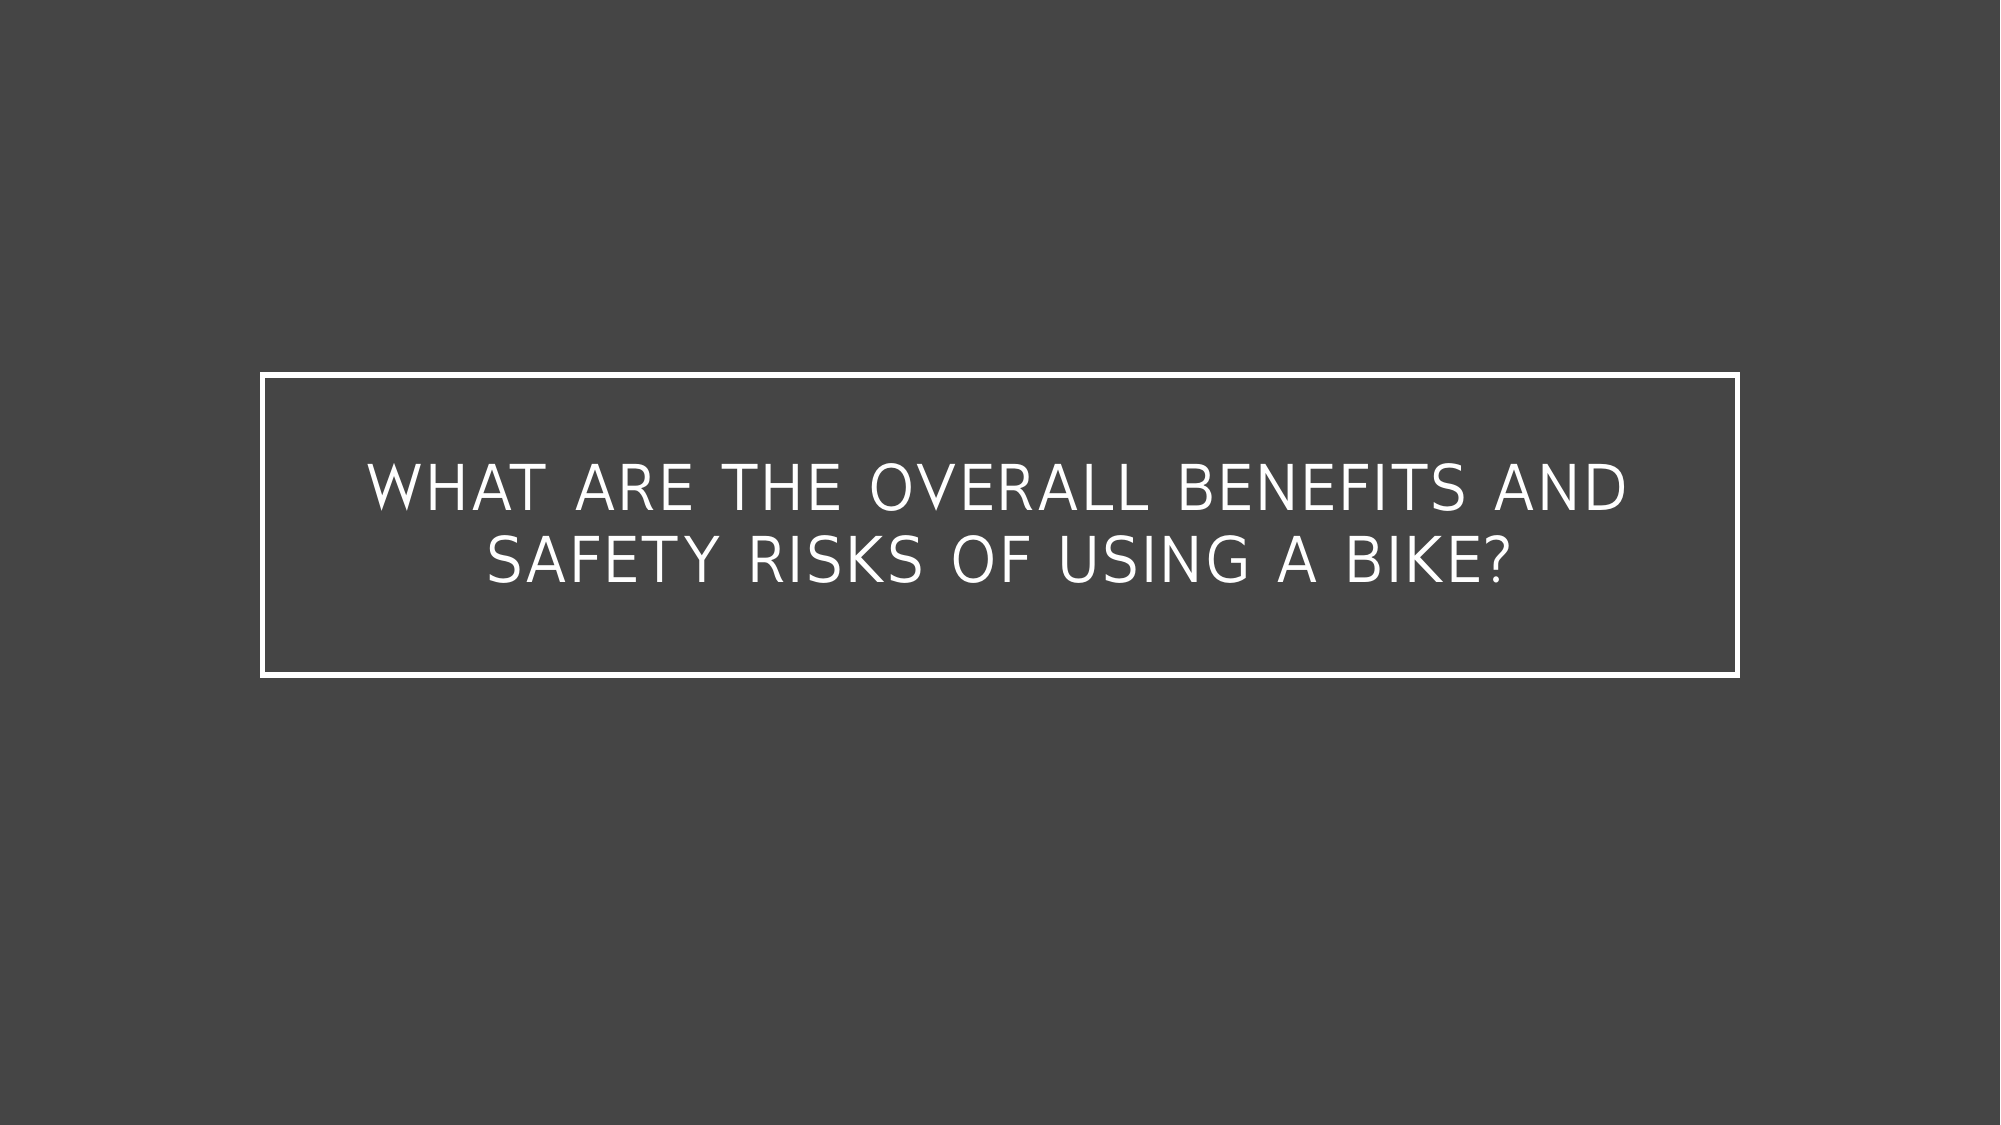

# What are the overall benefits and safety risks of using a bike?